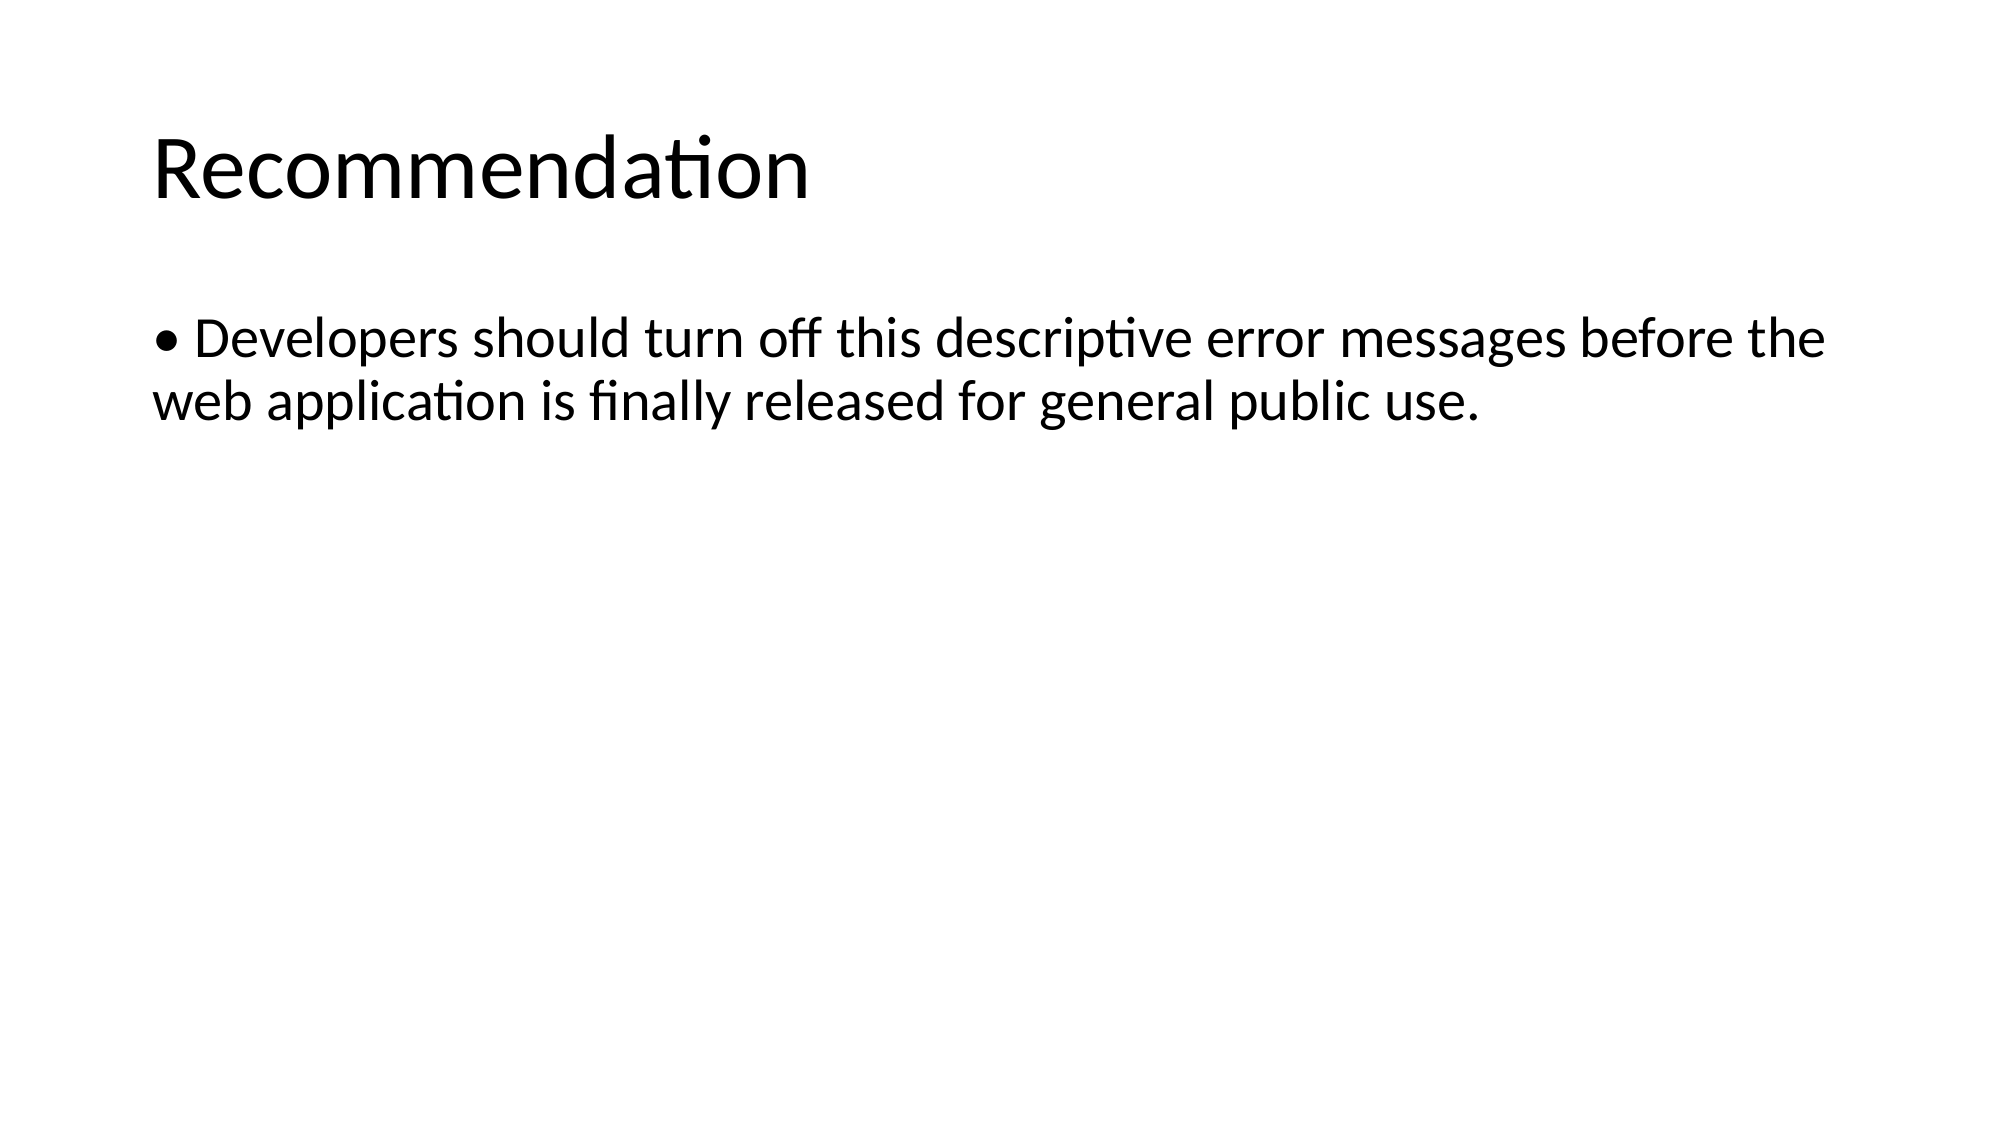

# Recommendation
• Developers should turn off this descriptive error messages before the web application is finally released for general public use.